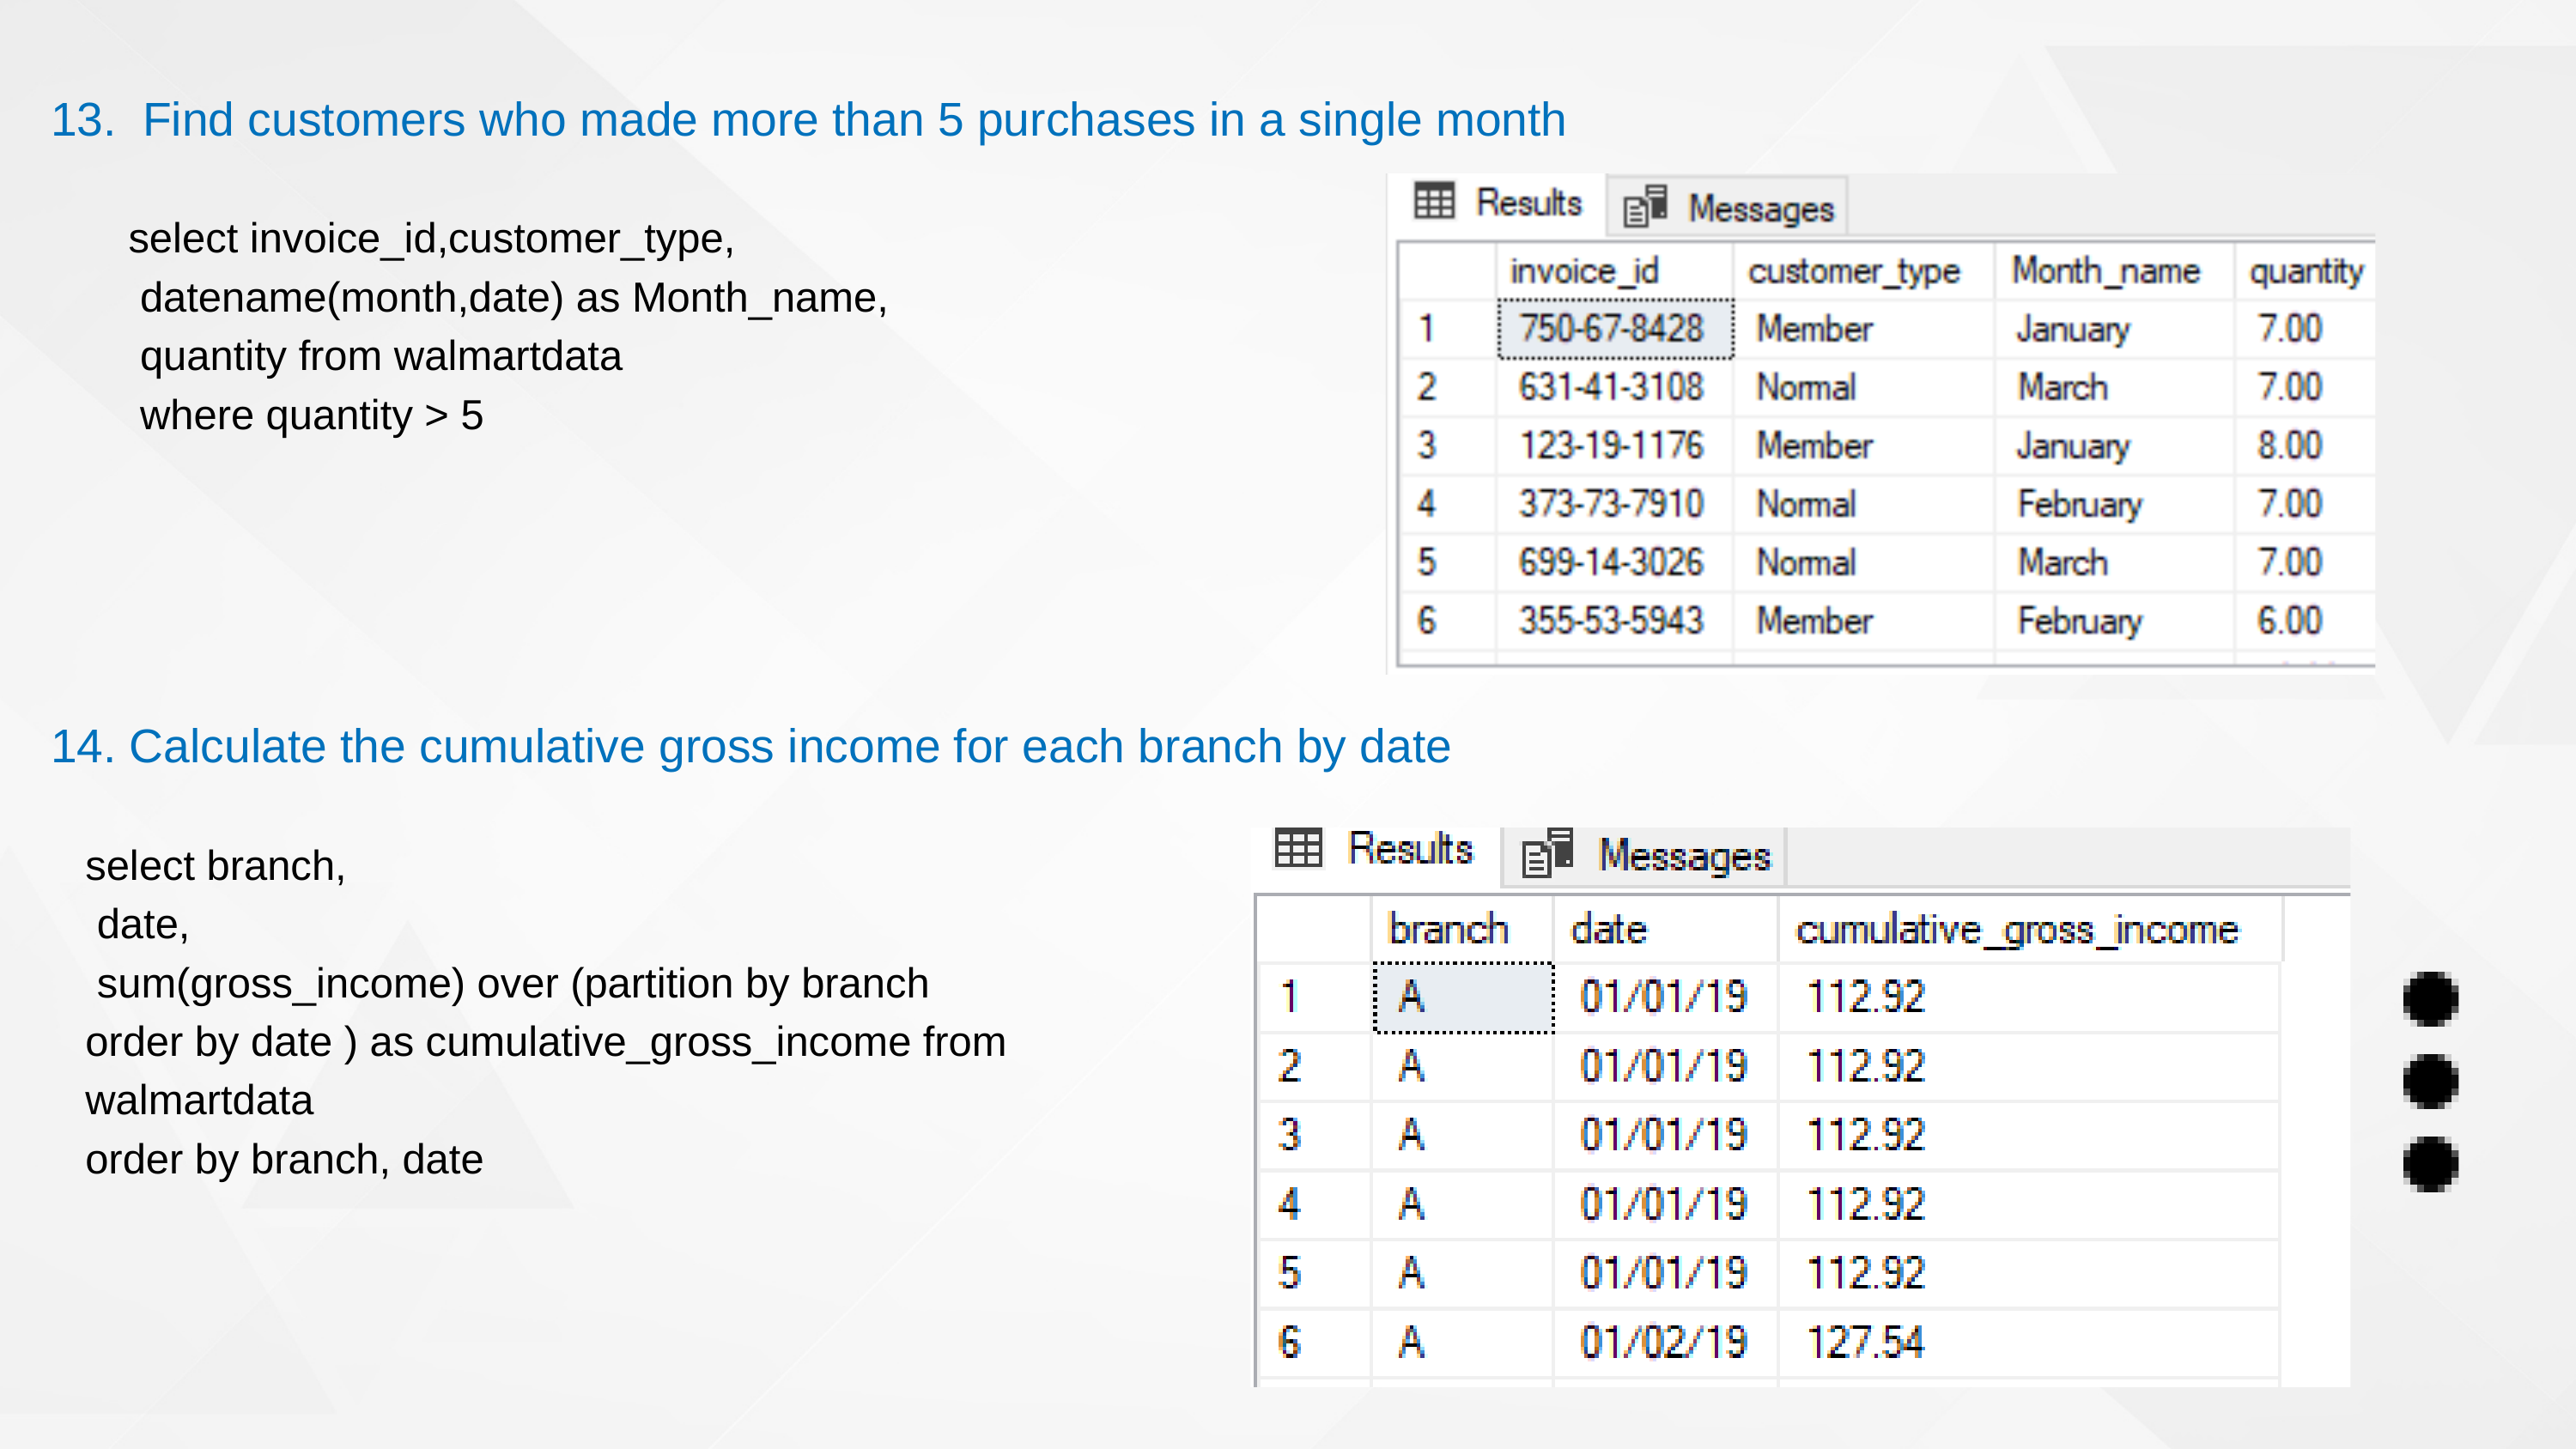

13.  Find customers who made more than 5 purchases in a single month

select invoice_id,customer_type,
 datename(month,date) as Month_name,
 quantity from walmartdata
 where quantity > 5

14. Calculate the cumulative gross income for each branch by date

select branch,
 date,
 sum(gross_income) over (partition by branch order by date ) as cumulative_gross_income from walmartdata
order by branch, date